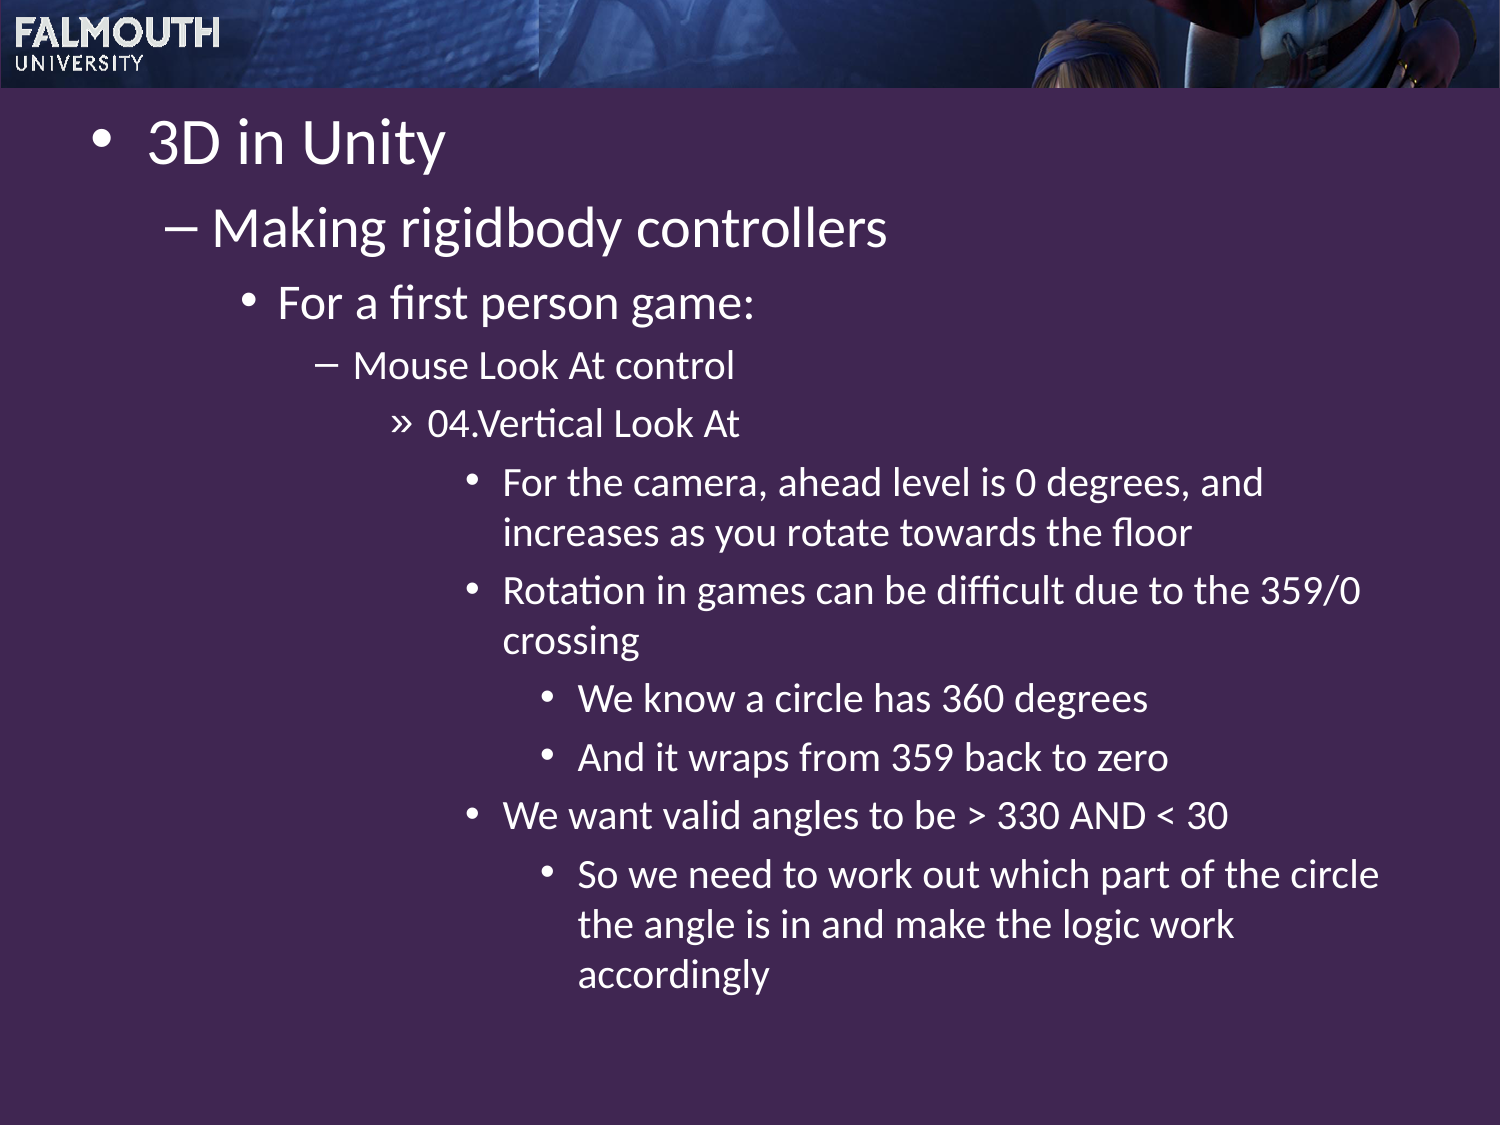

3D in Unity
Making rigidbody controllers
For a first person game:
Mouse Look At control
04.Vertical Look At
For the camera, ahead level is 0 degrees, and increases as you rotate towards the floor
Rotation in games can be difficult due to the 359/0 crossing
We know a circle has 360 degrees
And it wraps from 359 back to zero
We want valid angles to be > 330 AND < 30
So we need to work out which part of the circle the angle is in and make the logic work accordingly